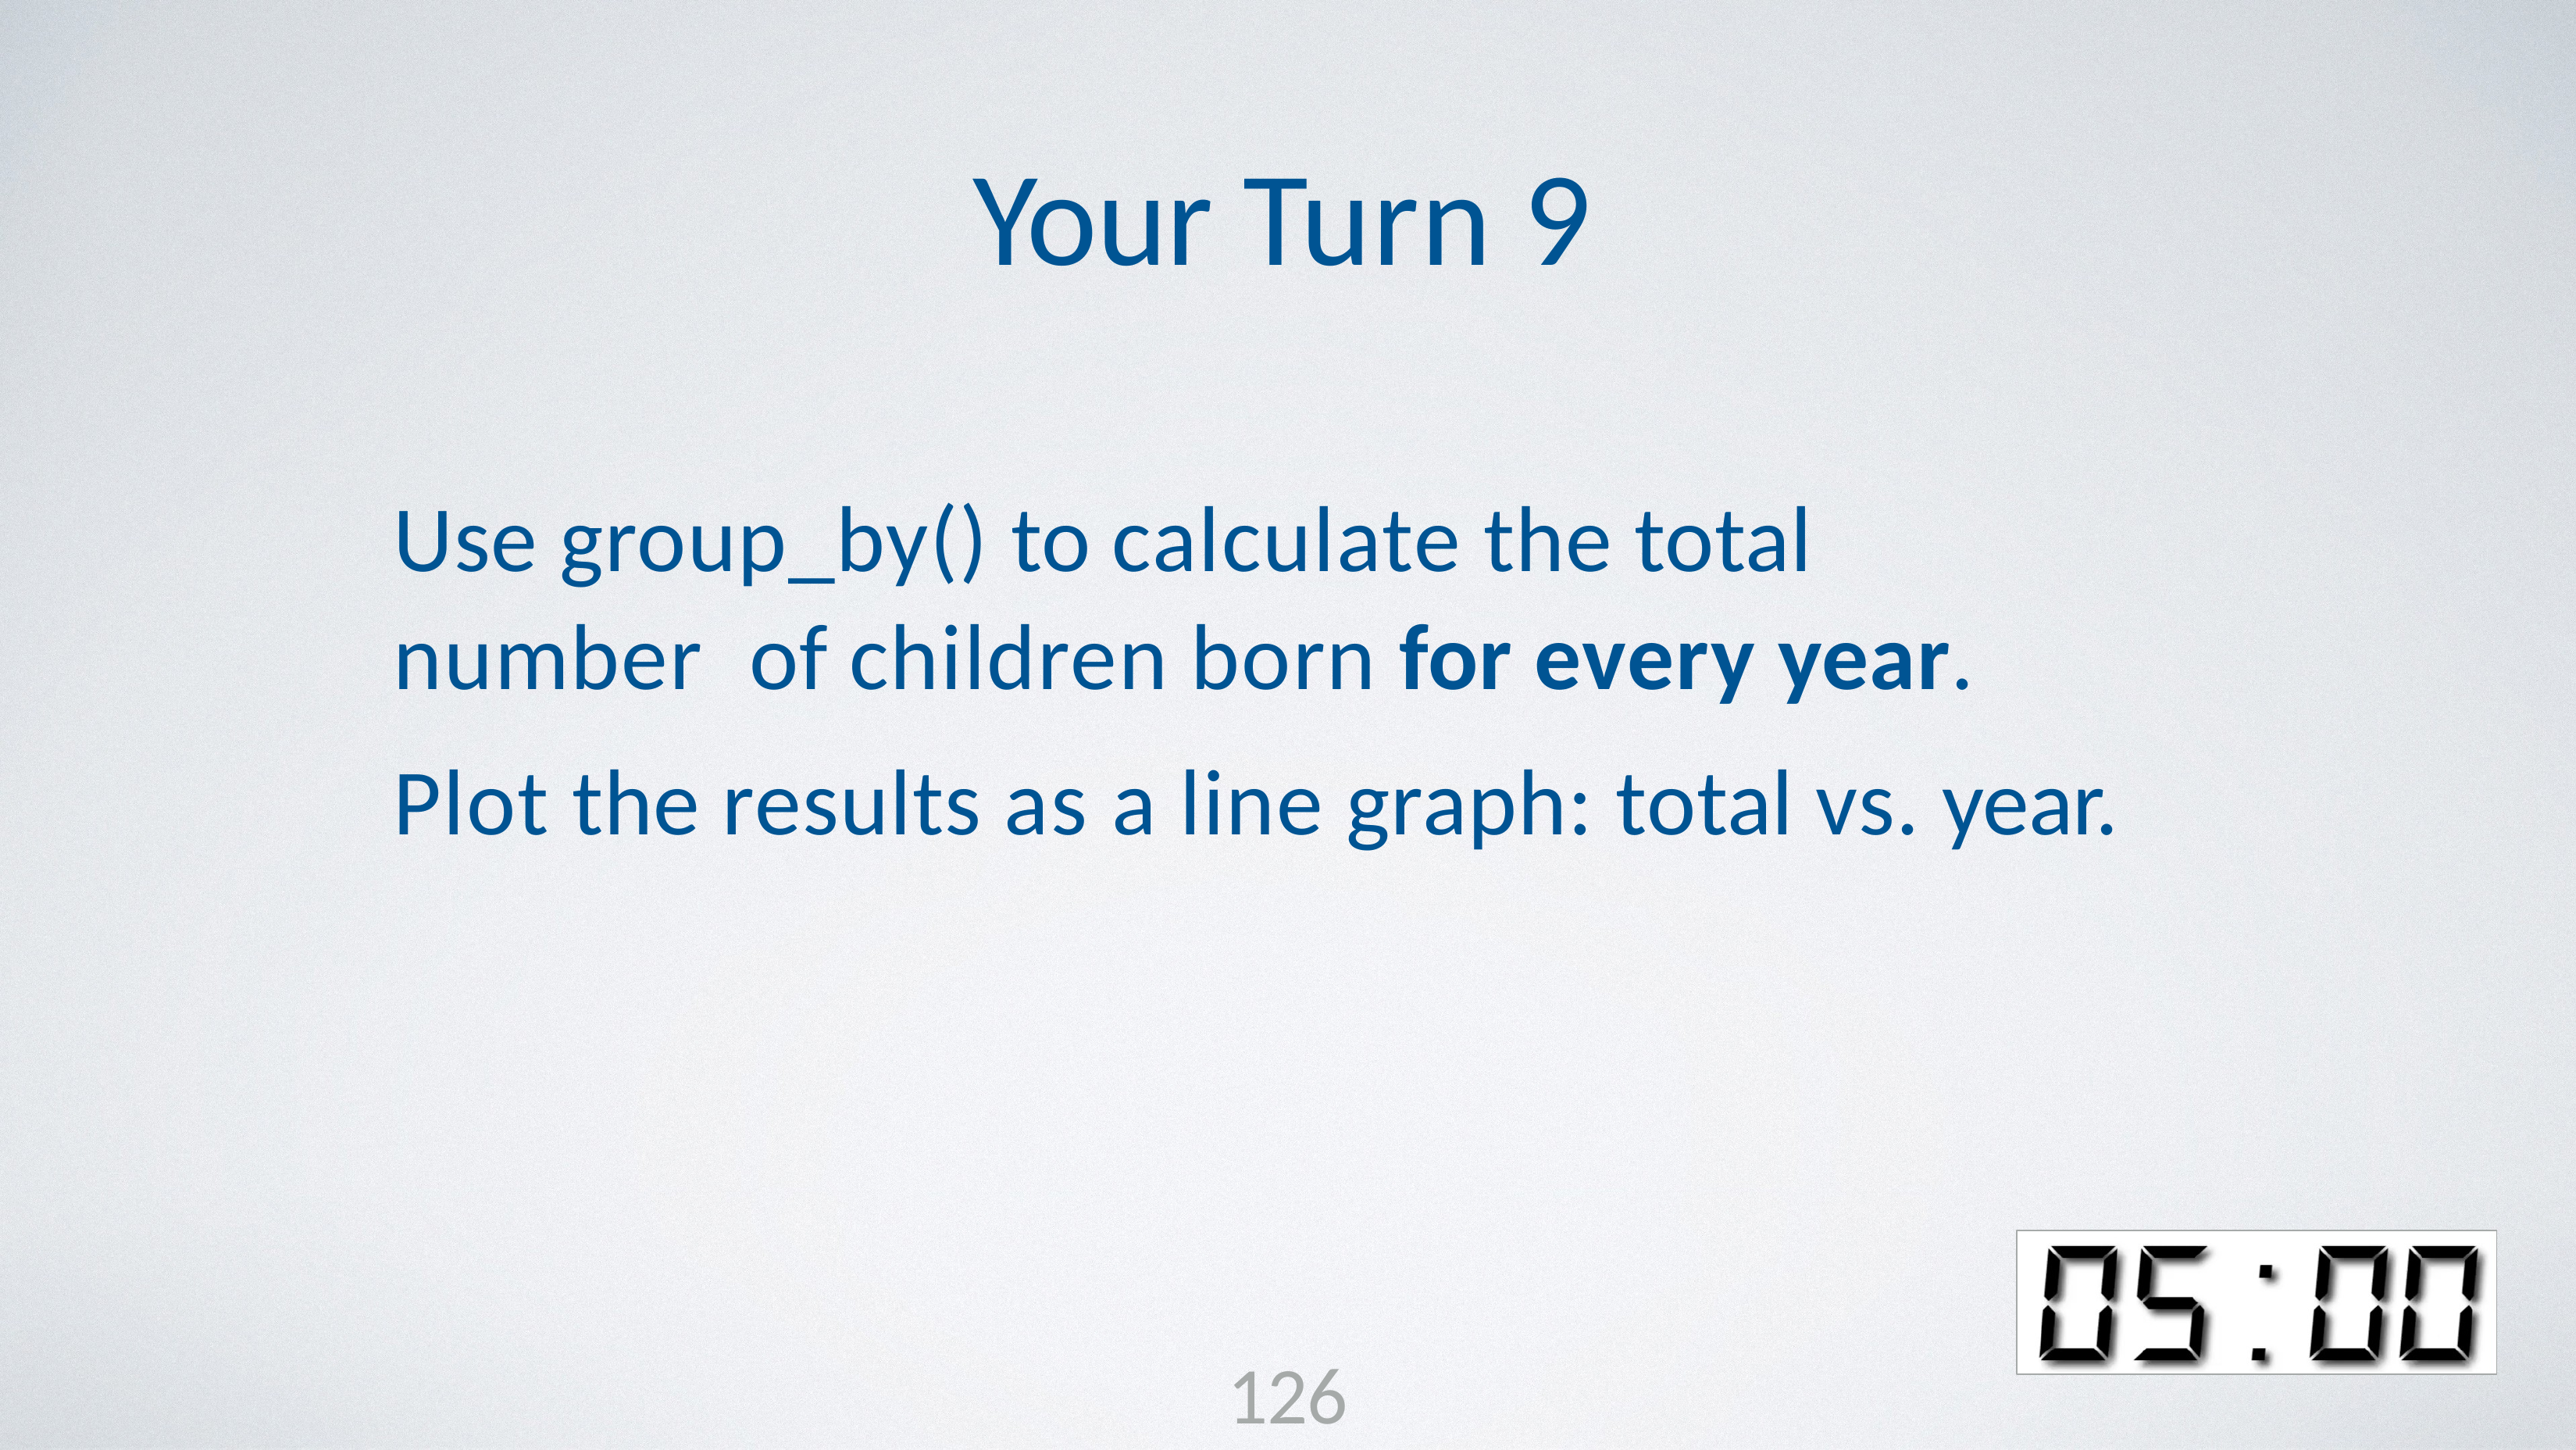

# Your Turn 9
Use group_by() to calculate the total number  of children born for every year.
Plot the results as a line graph: total vs. year.

126